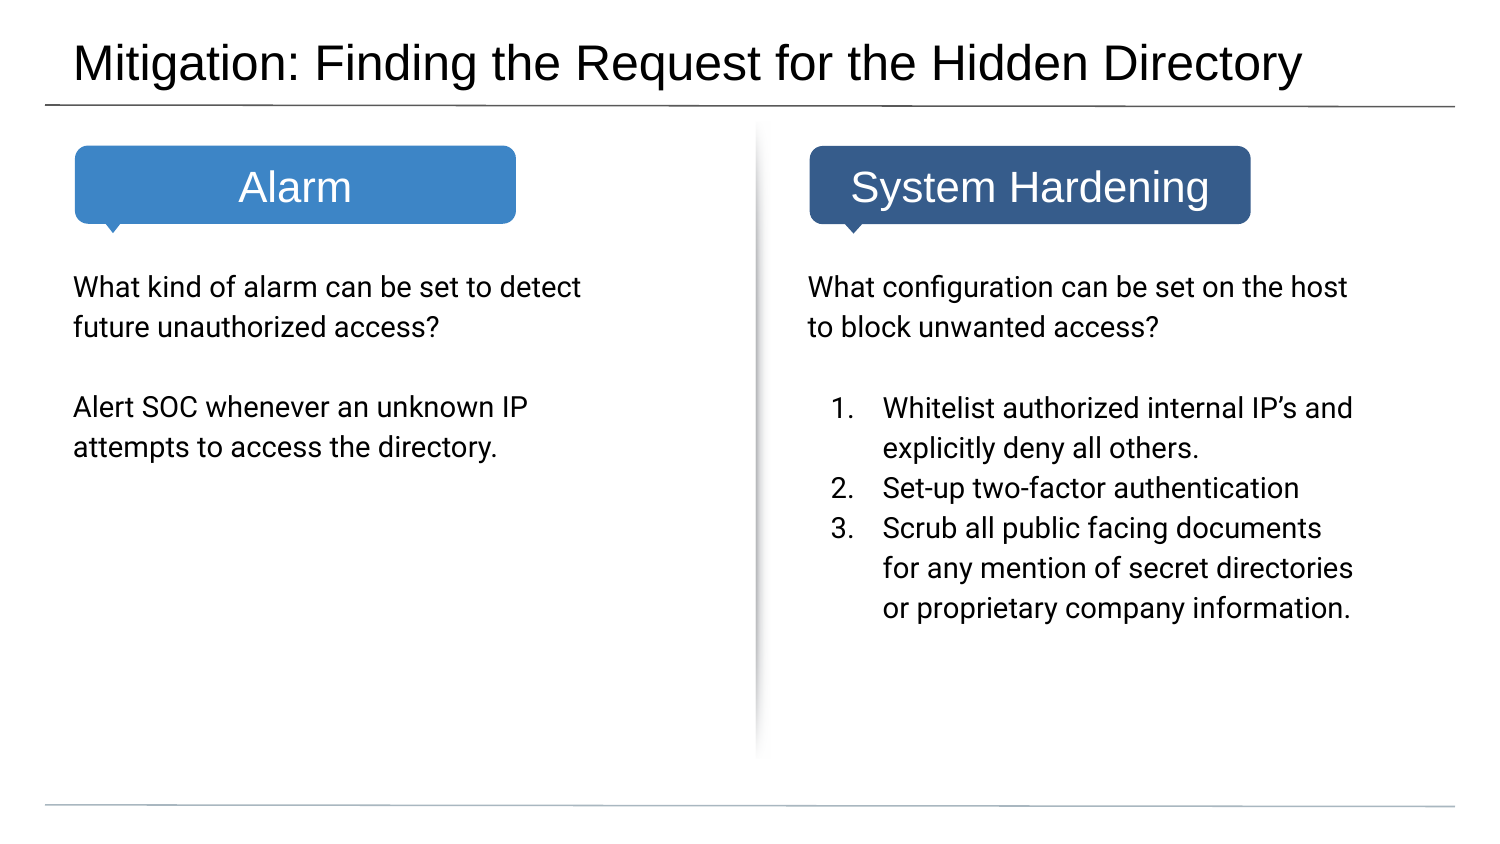

# Mitigation: Finding the Request for the Hidden Directory
What kind of alarm can be set to detect future unauthorized access?

Alert SOC whenever an unknown IP attempts to access the directory.

What configuration can be set on the host to block unwanted access?

Whitelist authorized internal IP’s and explicitly deny all others.
Set-up two-factor authentication
Scrub all public facing documents for any mention of secret directories or proprietary company information.